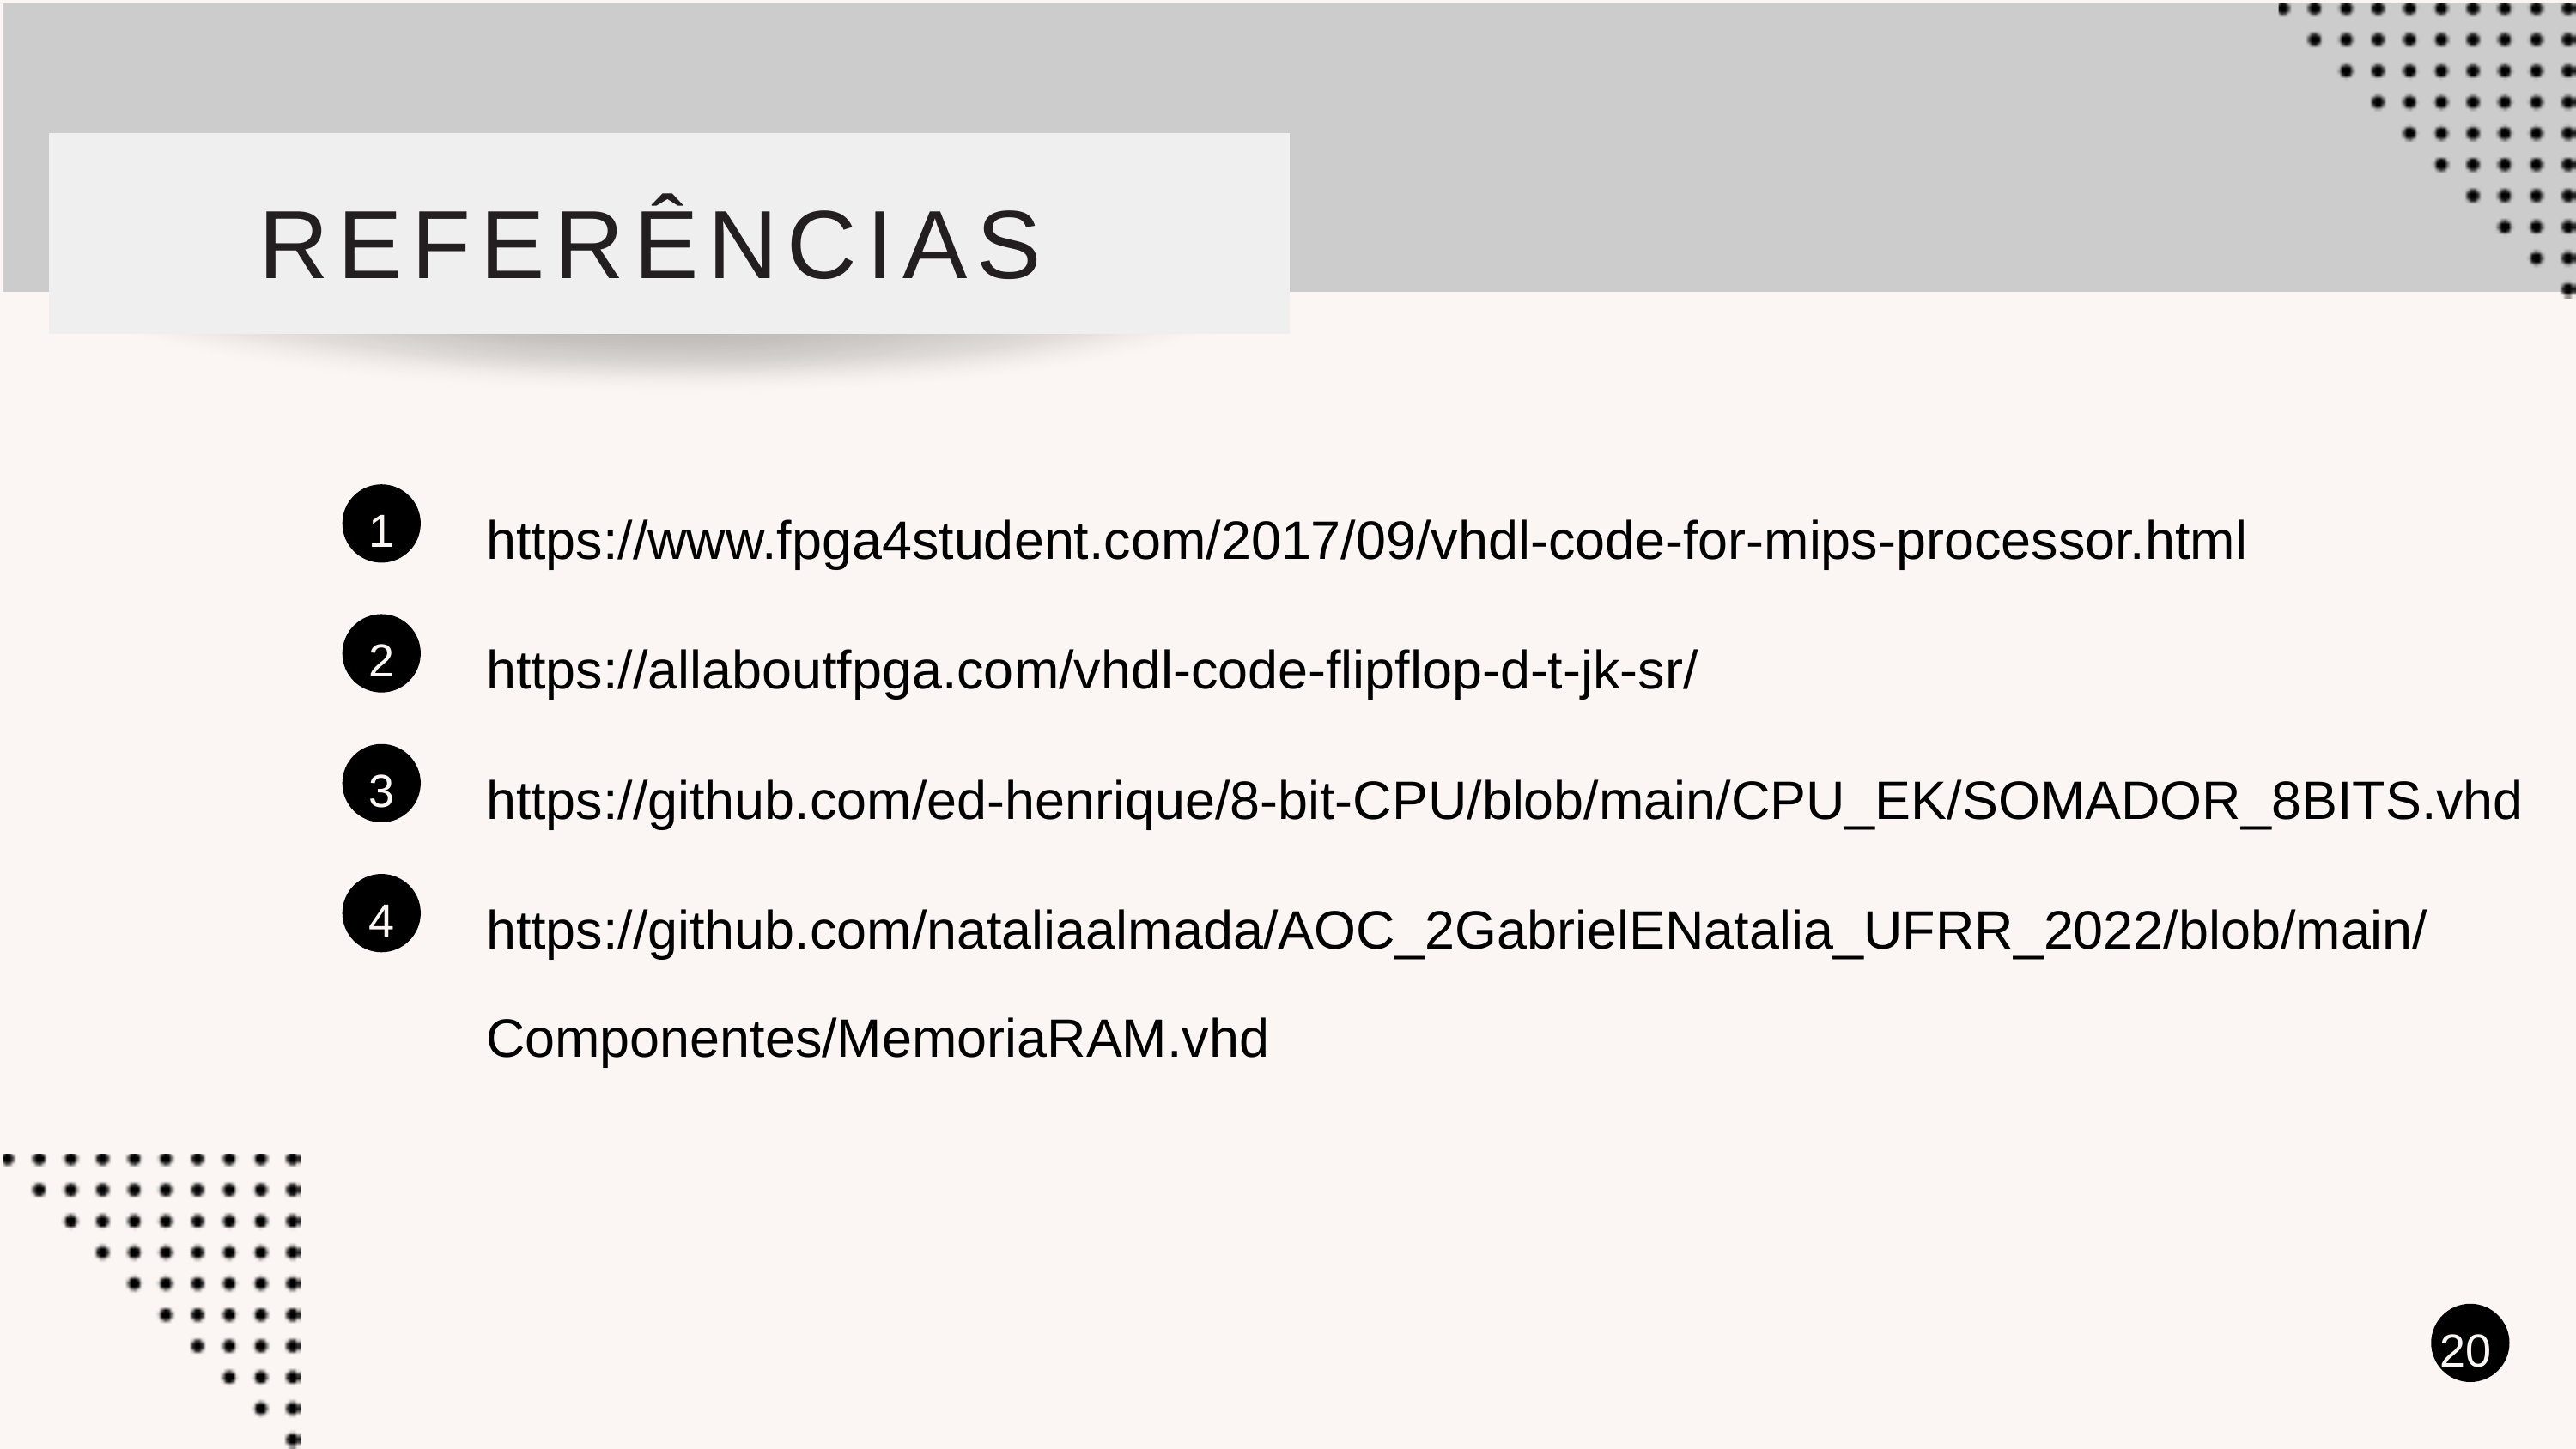

REFERÊNCIAS

https://www.fpga4student.com/2017/09/vhdl-code-for-mips-processor.html
1

https://allaboutfpga.com/vhdl-code-flipflop-d-t-jk-sr/
2

https://github.com/ed-henrique/8-bit-CPU/blob/main/CPU_EK/SOMADOR_8BITS.vhd
3

https://github.com/nataliaalmada/AOC_2GabrielENatalia_UFRR_2022/blob/main/Componentes/MemoriaRAM.vhd
4

20